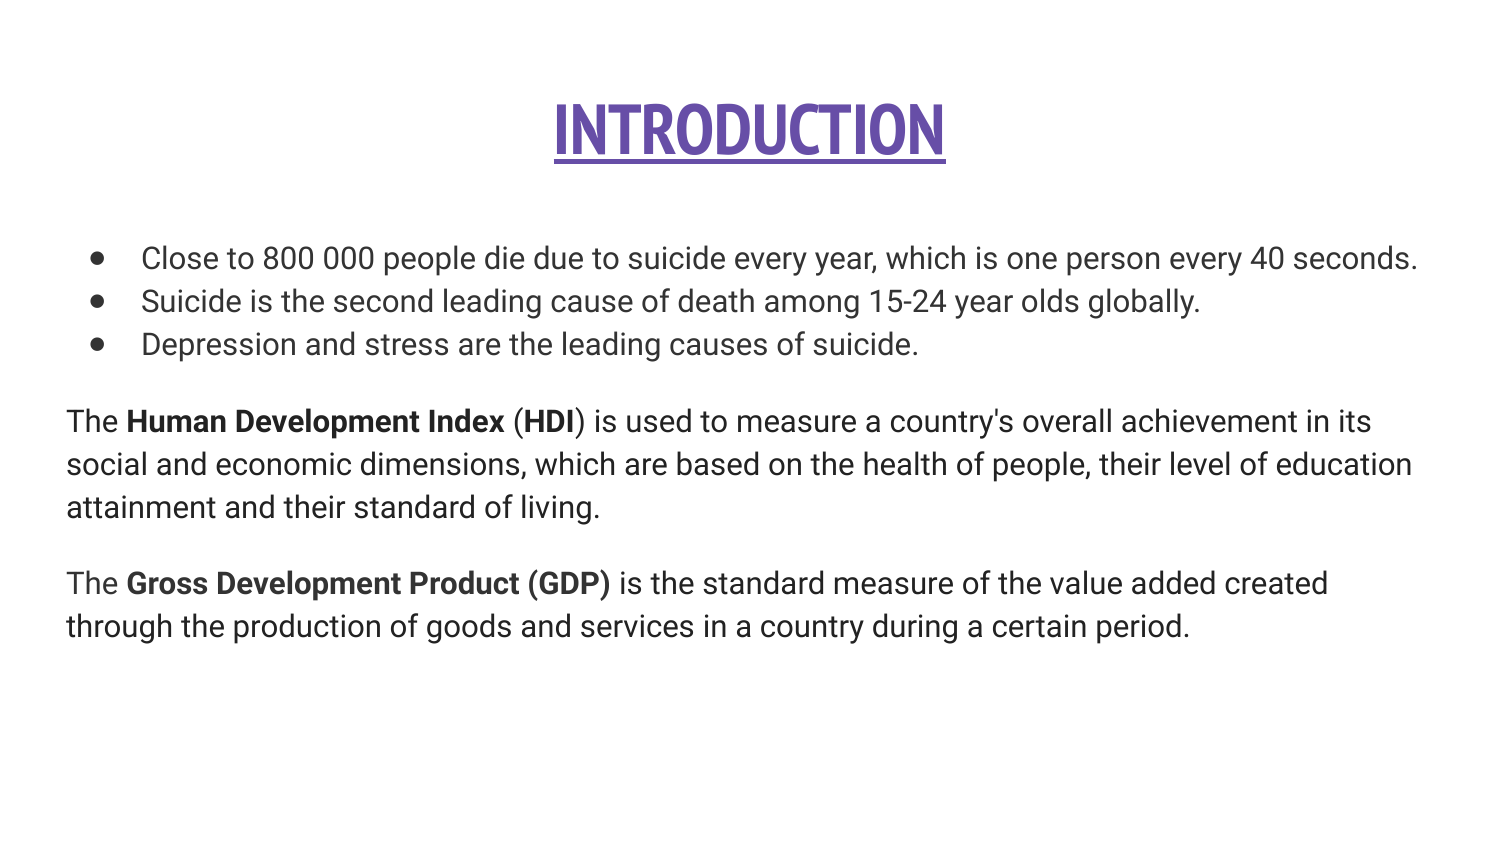

# INTRODUCTION
Close to 800 000 people die due to suicide every year, which is one person every 40 seconds.
Suicide is the second leading cause of death among 15-24 year olds globally.
Depression and stress are the leading causes of suicide.
The Human Development Index (HDI) is used to measure a country's overall achievement in its social and economic dimensions, which are based on the health of people, their level of education attainment and their standard of living.
The Gross Development Product (GDP) is the standard measure of the value added created through the production of goods and services in a country during a certain period.